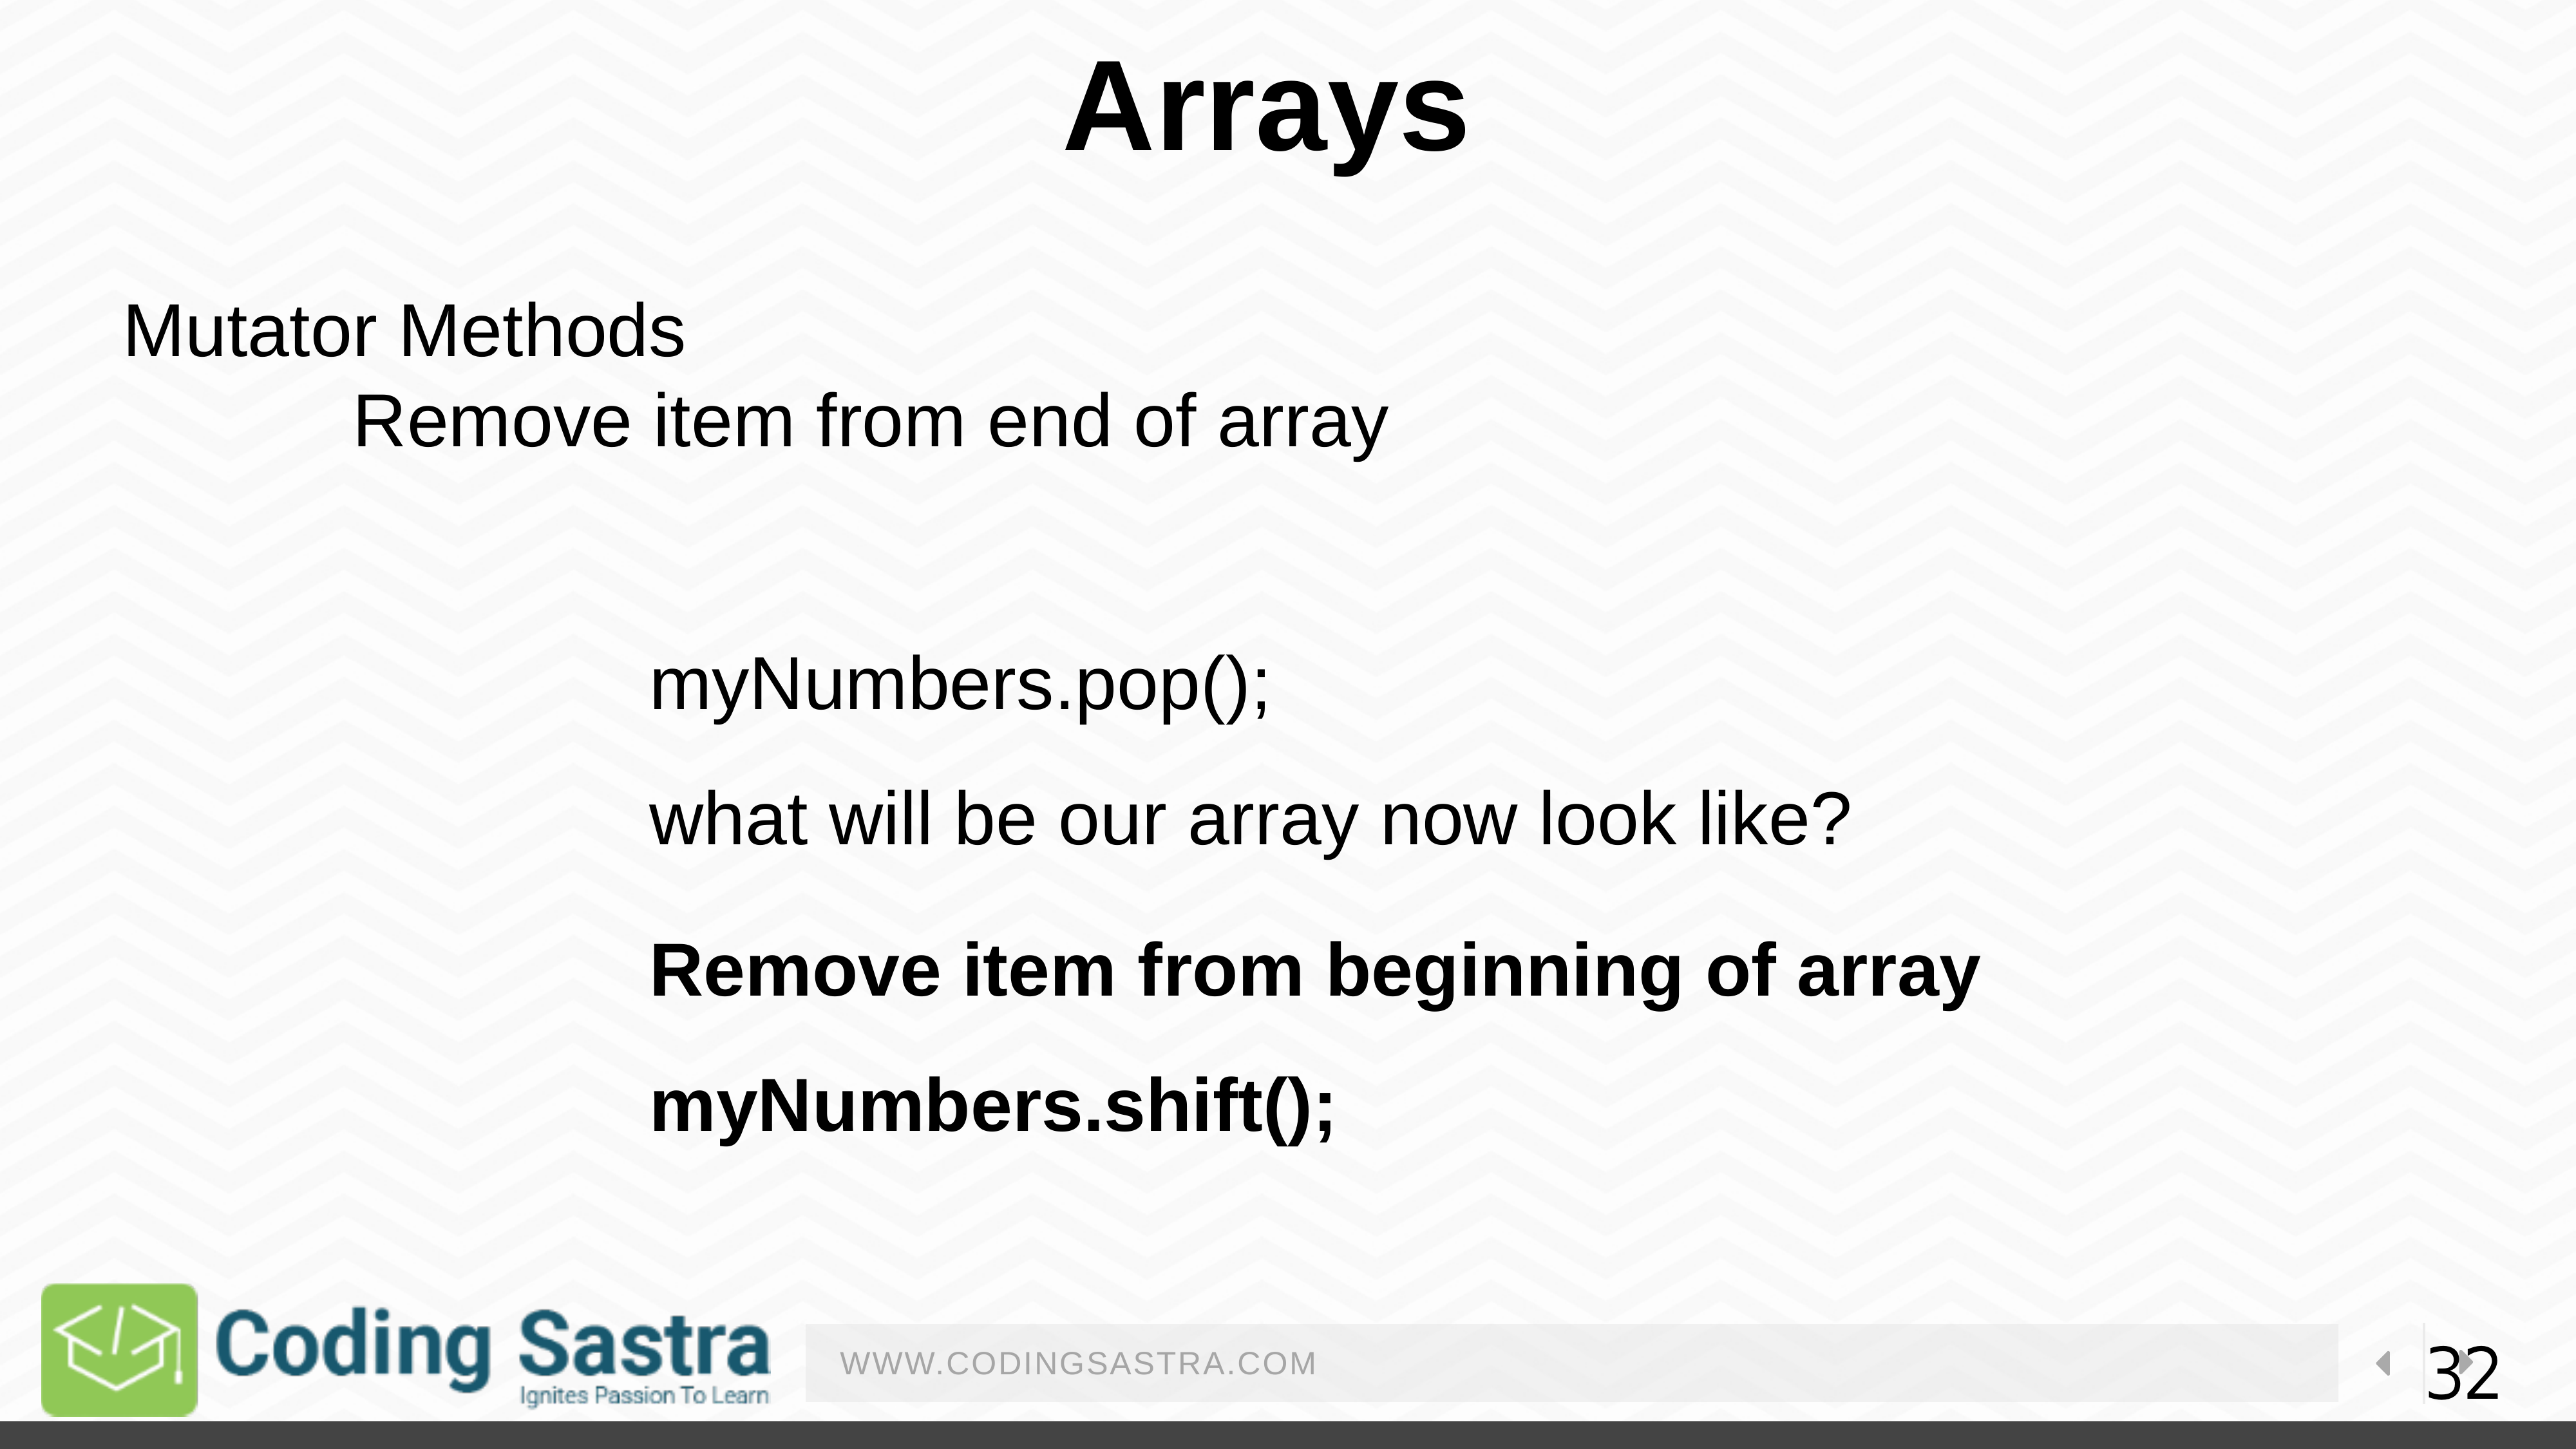

Arrays
Mutator Methods​​
           Remove item from end of array​​
myNumbers.pop(); ​
what will be our array now look like?
Remove item from beginning of array​
myNumbers.shift();
32